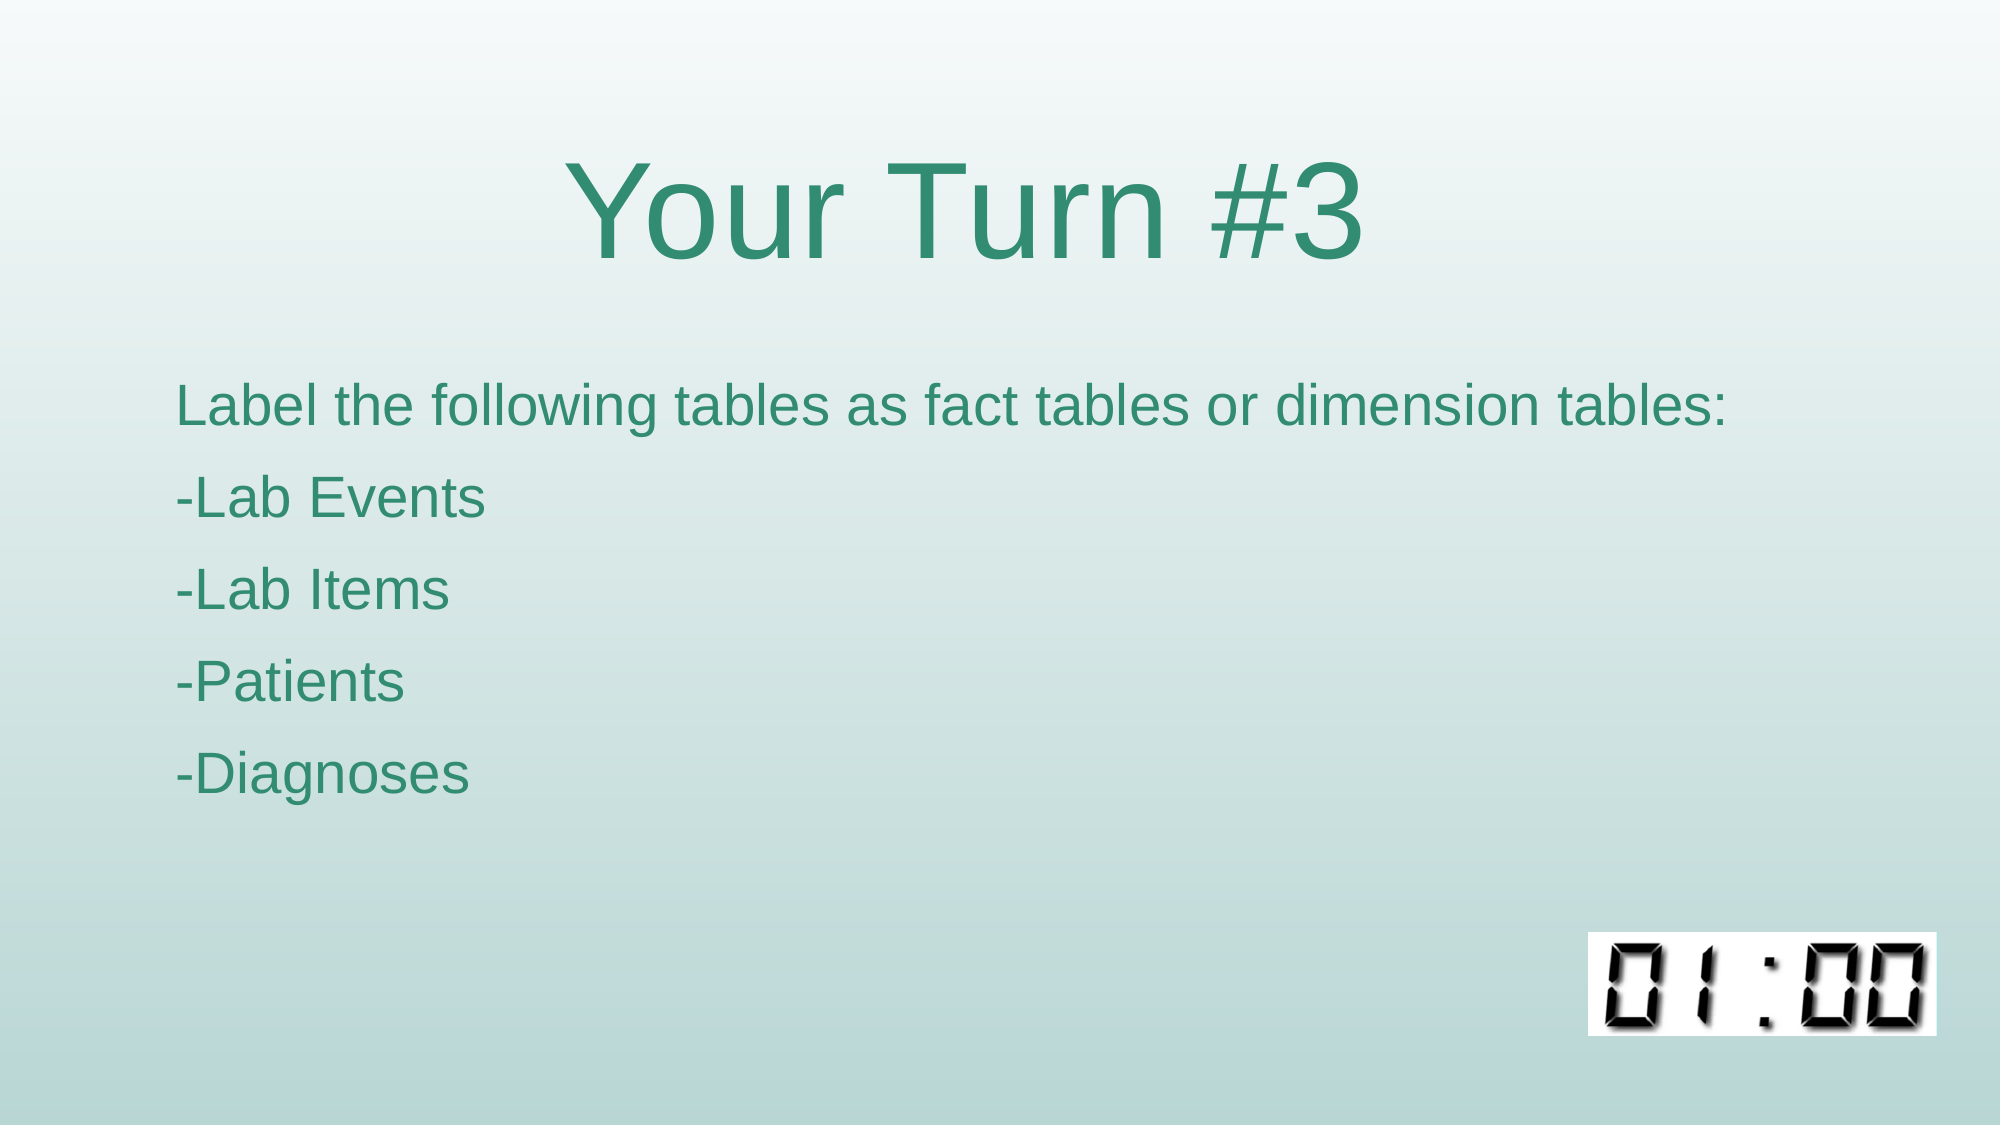

# Your Turn #3
Label the following tables as fact tables or dimension tables:
-Lab Events
-Lab Items
-Patients
-Diagnoses